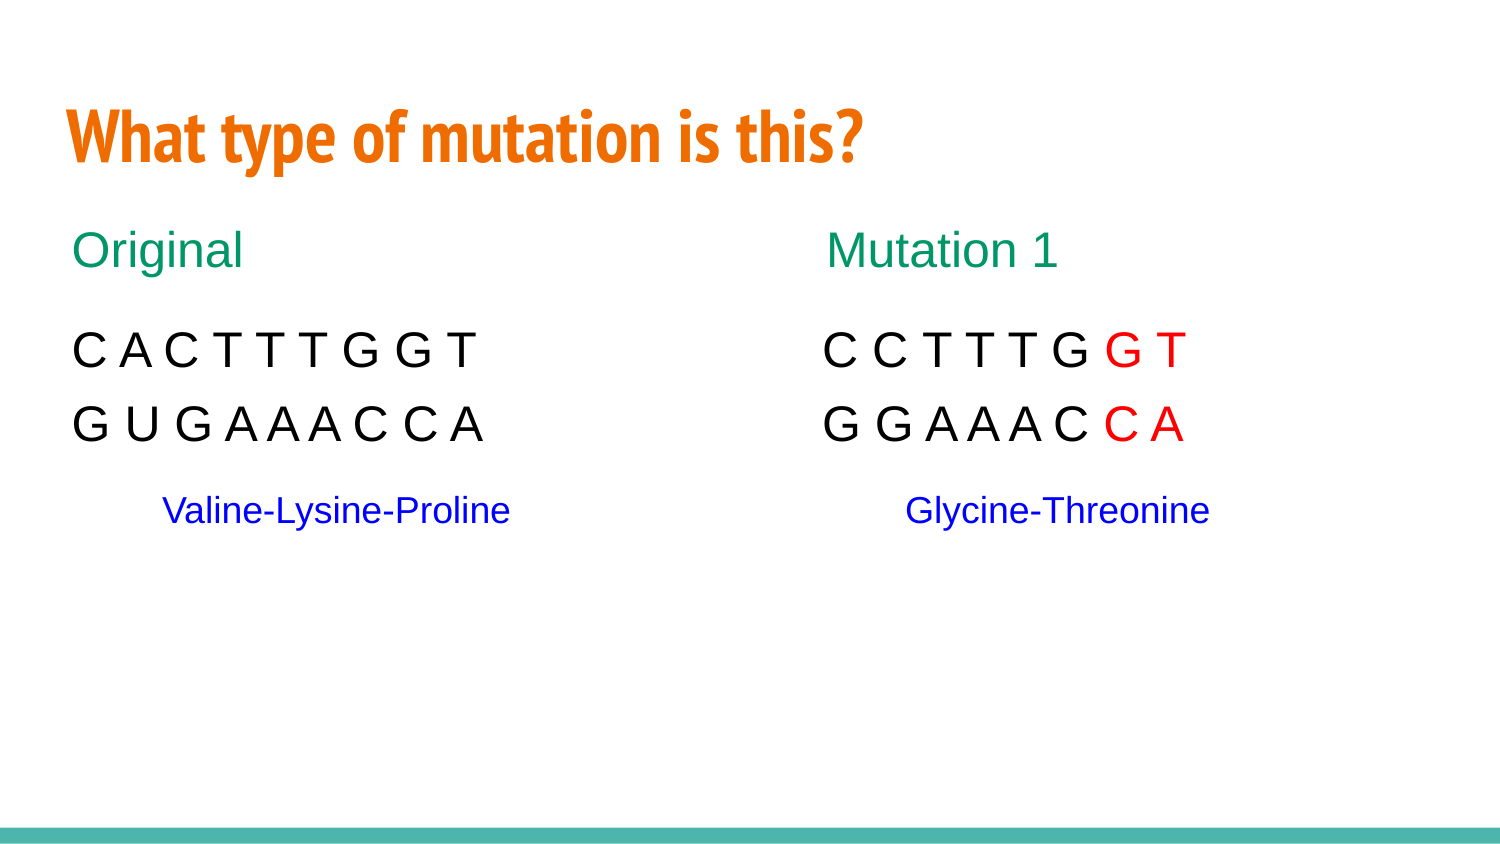

# What type of mutation is this?
Original
Mutation 1
C A C T T T G G T
C C T T T G G T
G U G A A A C C A
G G A A A C C A
Valine-Lysine-Proline
Glycine-Threonine